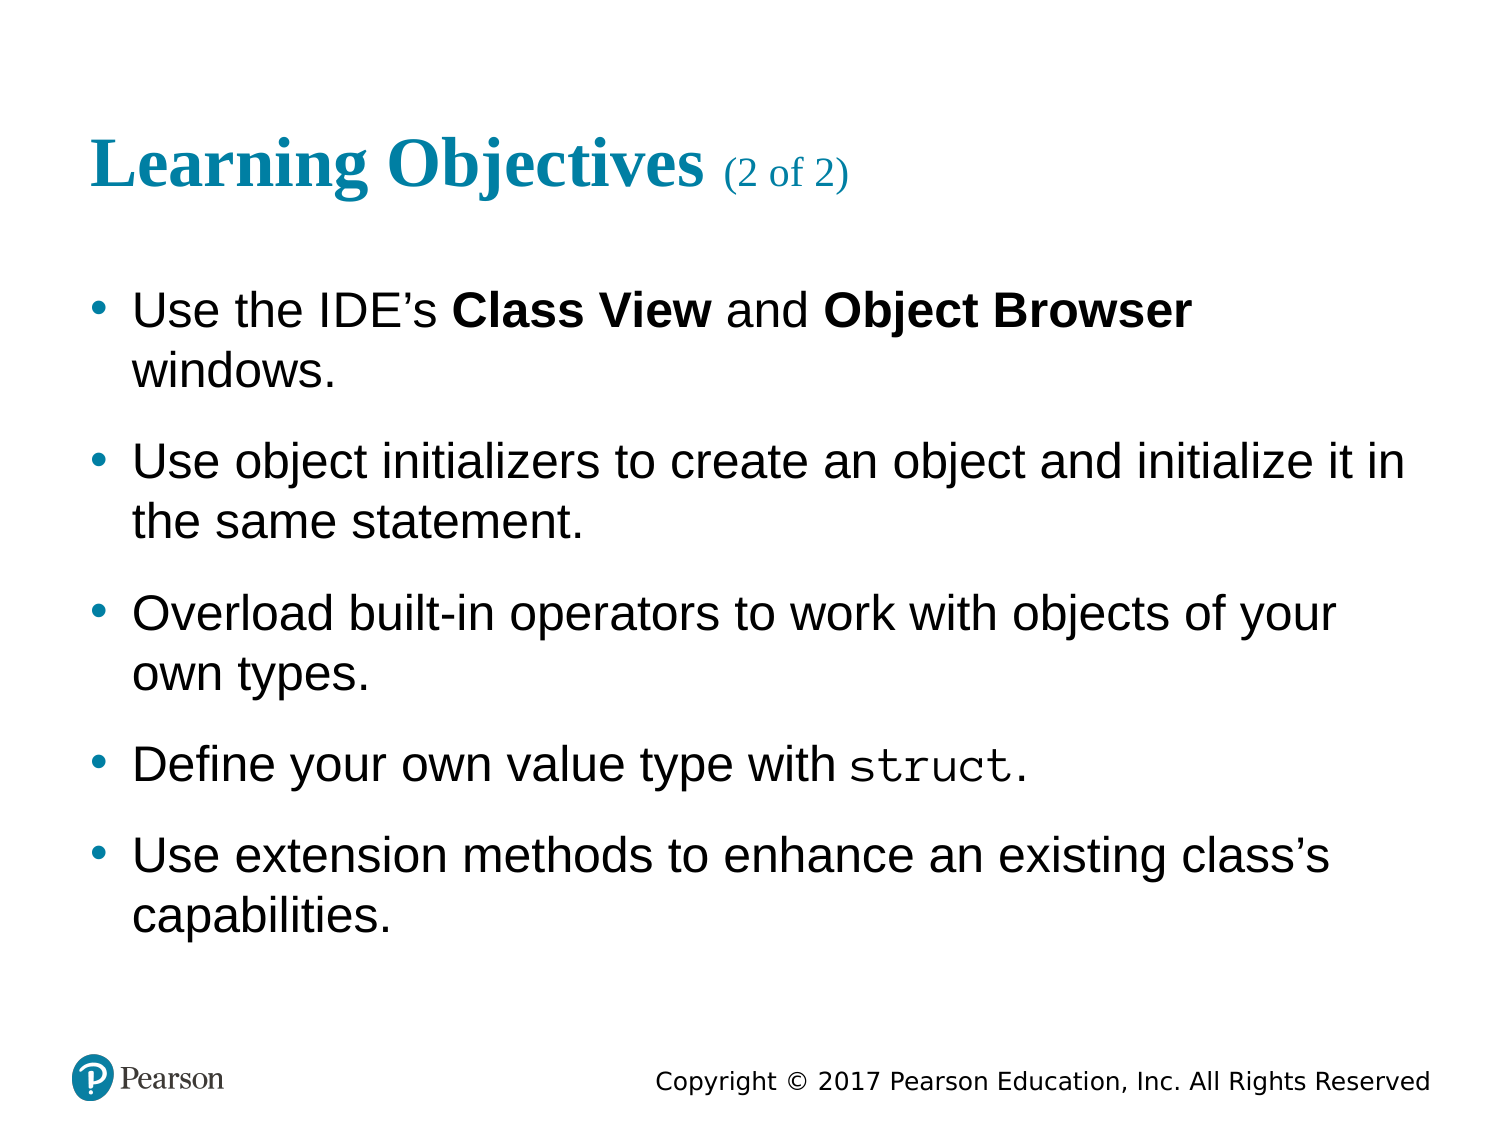

# Learning Objectives (2 of 2)
Use the I D E’s Class View and Object Browser windows.
Use object initializers to create an object and initialize it in the same statement.
Overload built-in operators to work with objects of your own types.
Define your own value type with struct.
Use extension methods to enhance an existing class’s capabilities.